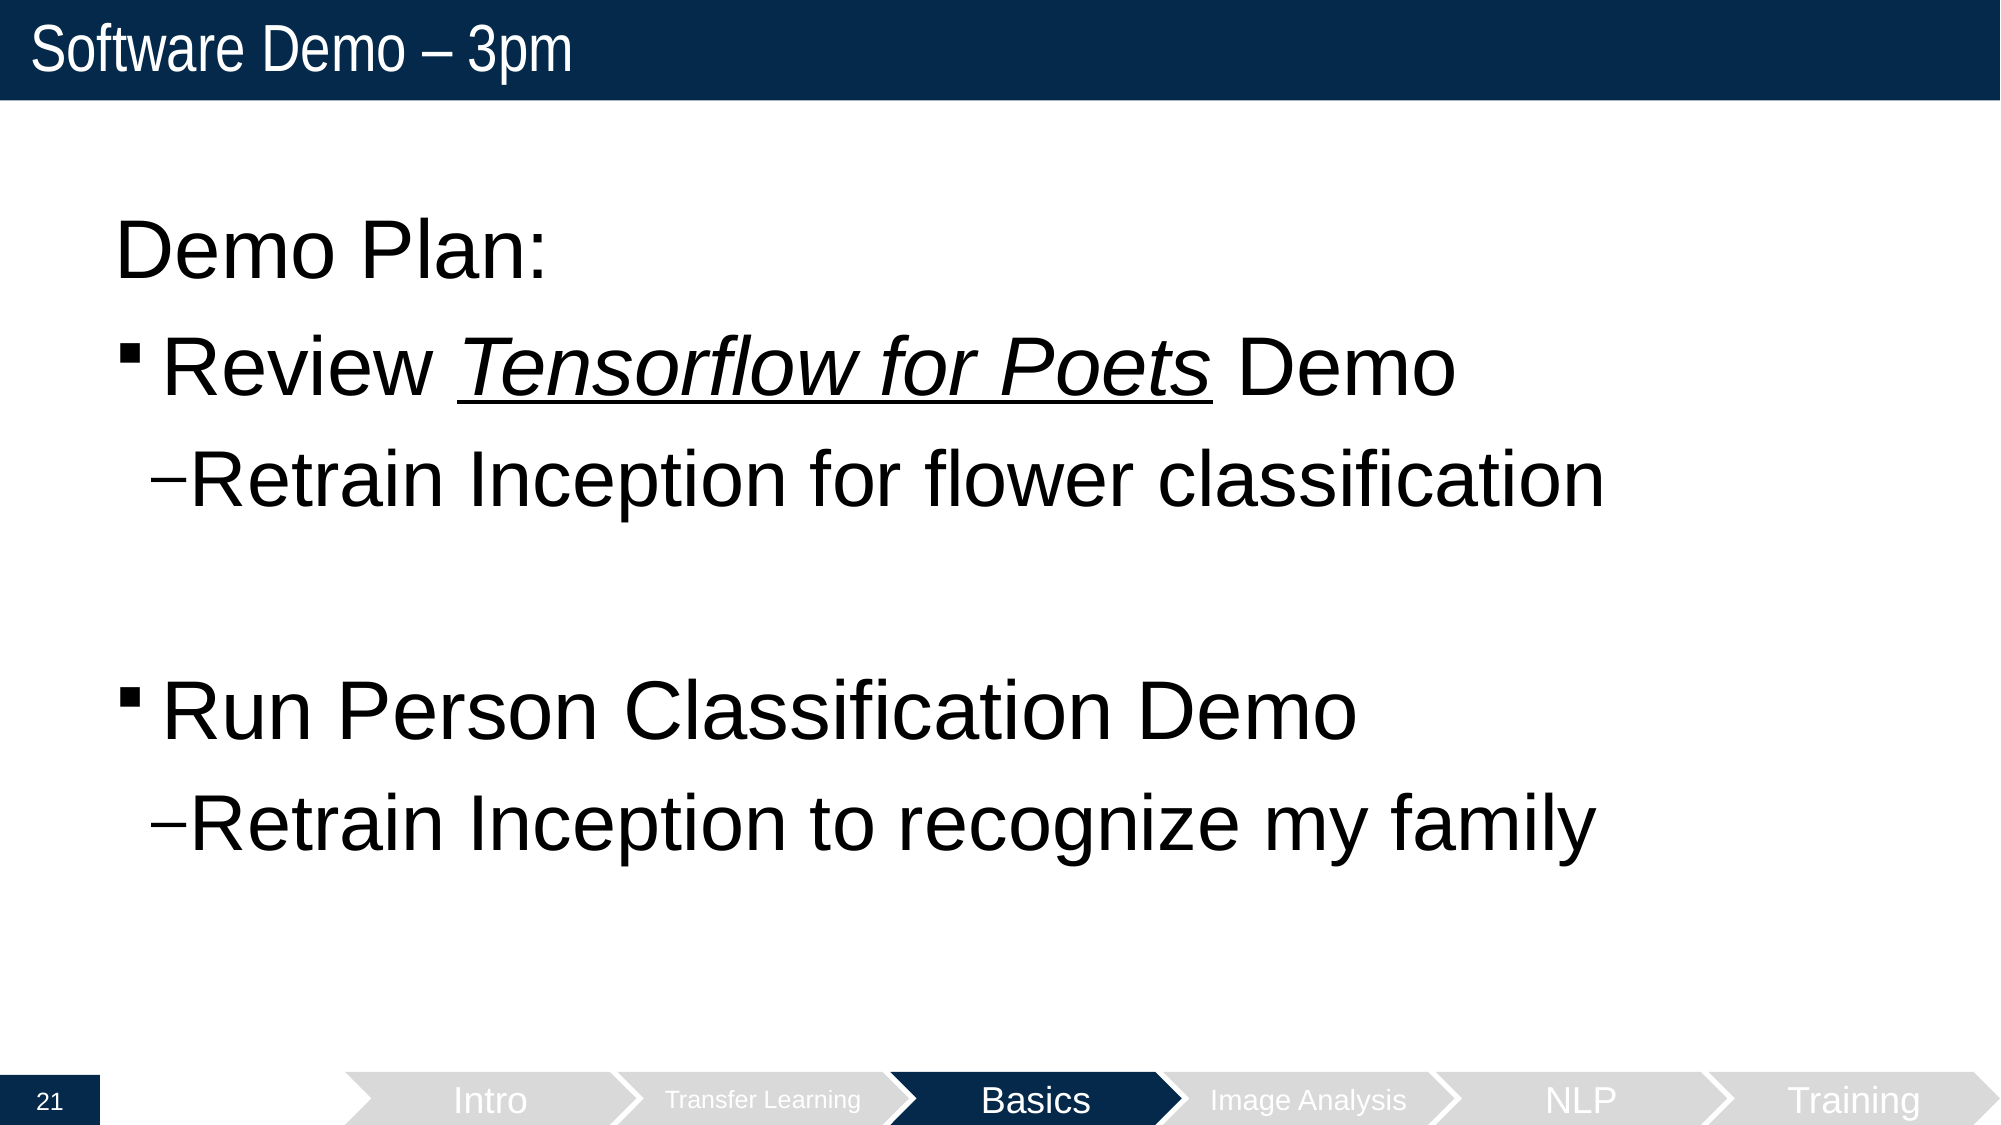

# Software Demo – 3pm
Demo Plan:
Review Tensorflow for Poets Demo
Retrain Inception for flower classification

Run Person Classification Demo
Retrain Inception to recognize my family

Intro
Transfer Learning
Basics
Image Analysis
NLP
Training
21